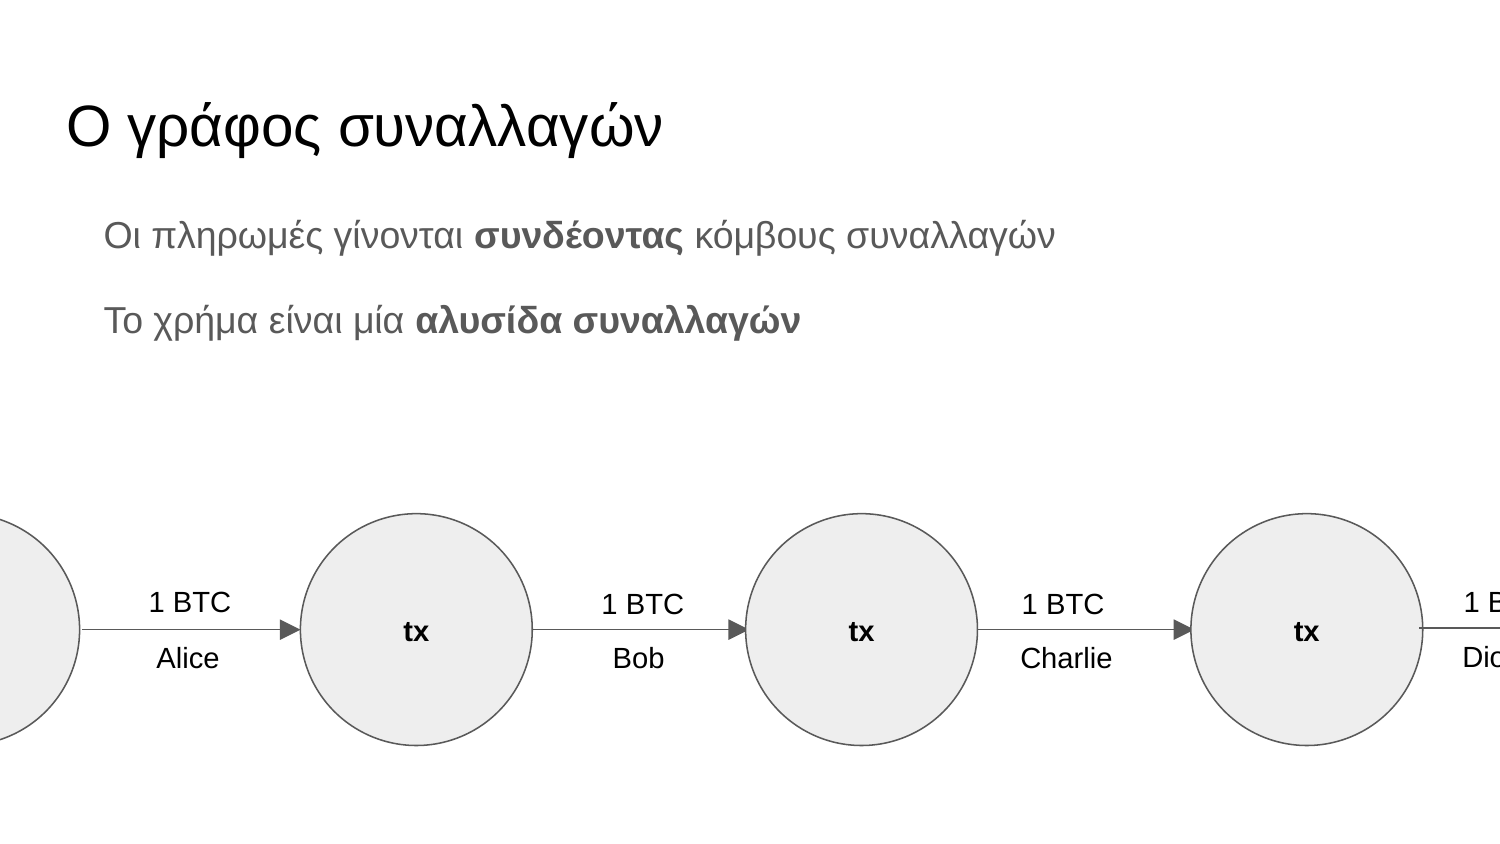

# Ο γράφος συναλλαγών
Οι πληρωμές γίνονται συνδέοντας κόμβους συναλλαγών
Το χρήμα είναι μία αλυσίδα συναλλαγών
tx
tx
tx
tx
1 BTC
1 BTC
1 BTC
1 BTC
Dionysis
Alice
Bob
Charlie